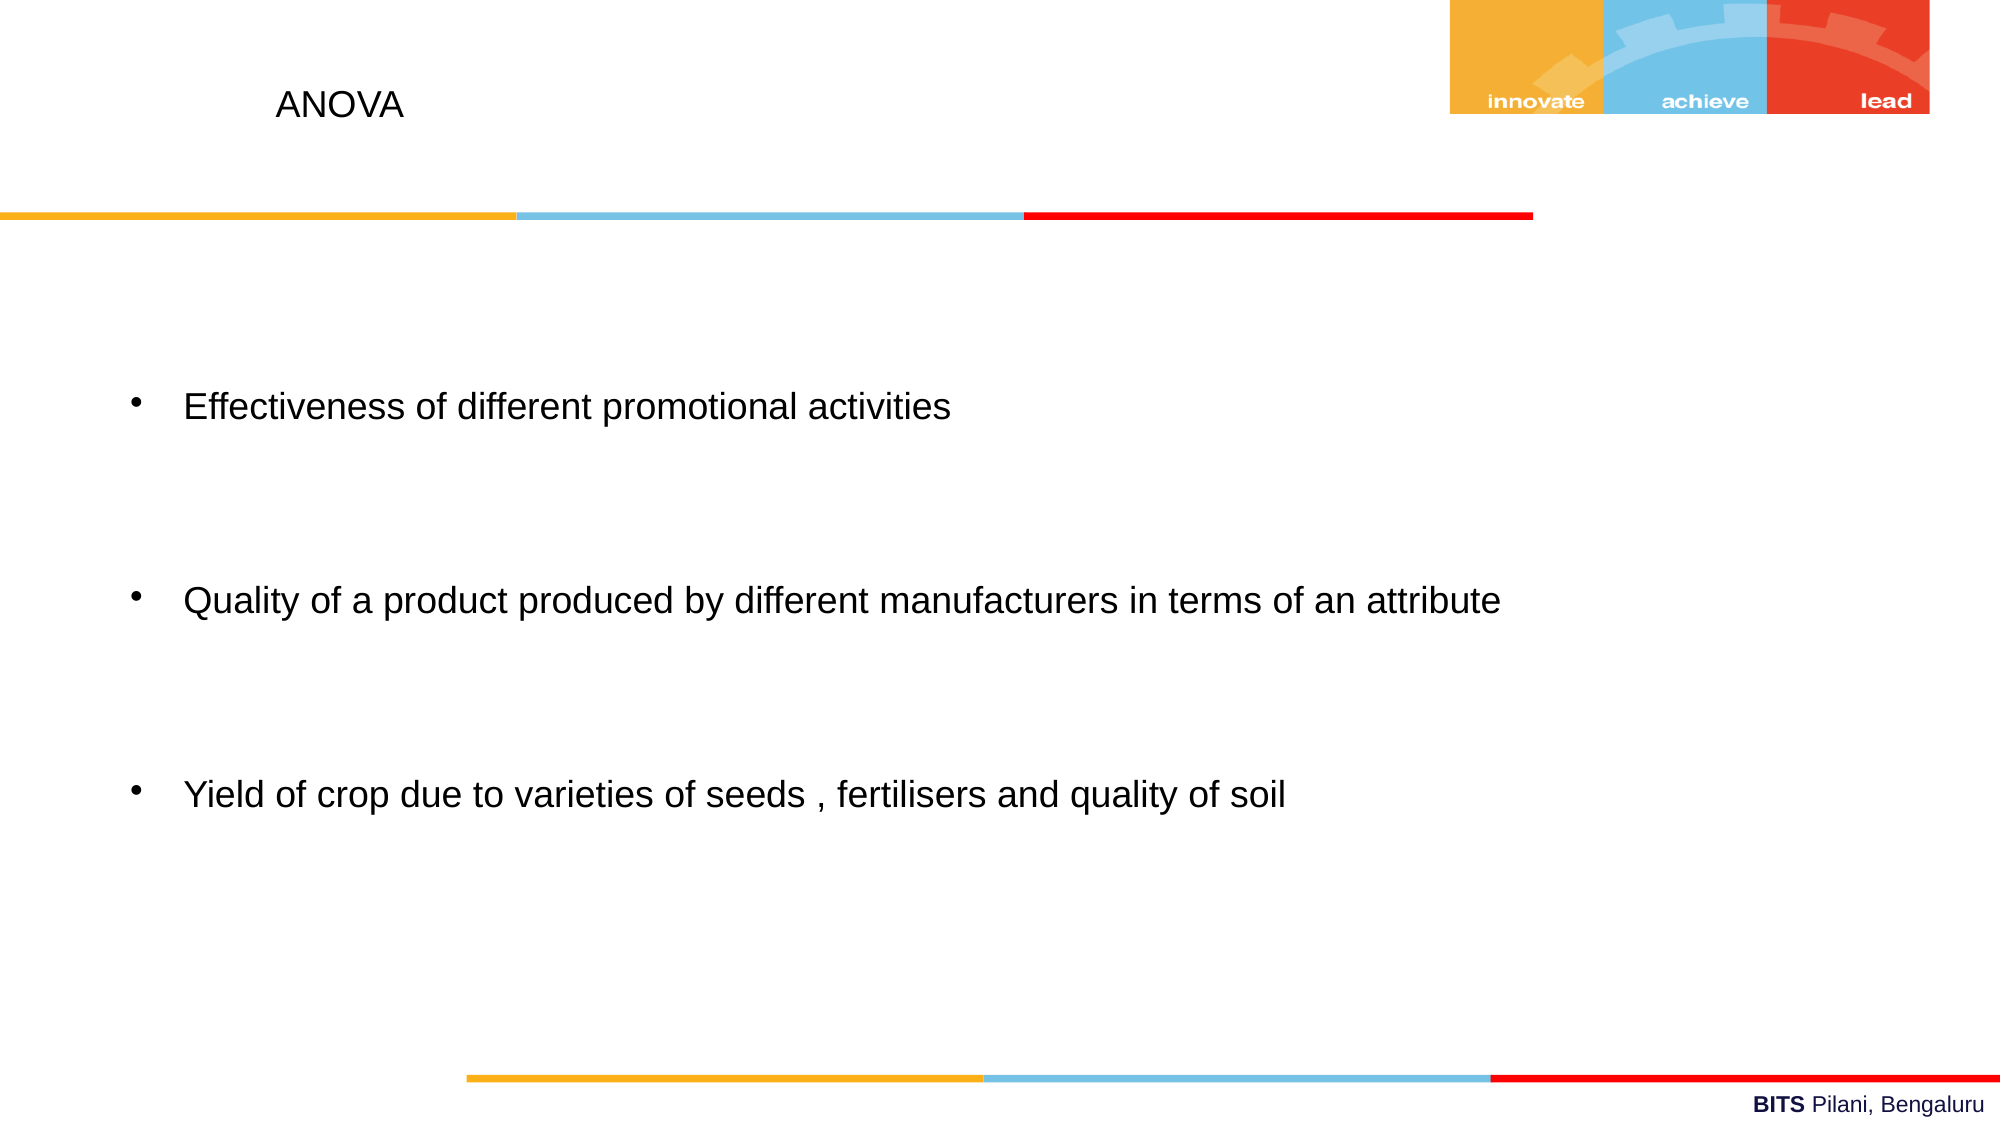

ANOVA

Effectiveness of different promotional activities

Quality of a product produced by different manufacturers in terms of an attribute

Yield of crop due to varieties of seeds , fertilisers and quality of soil